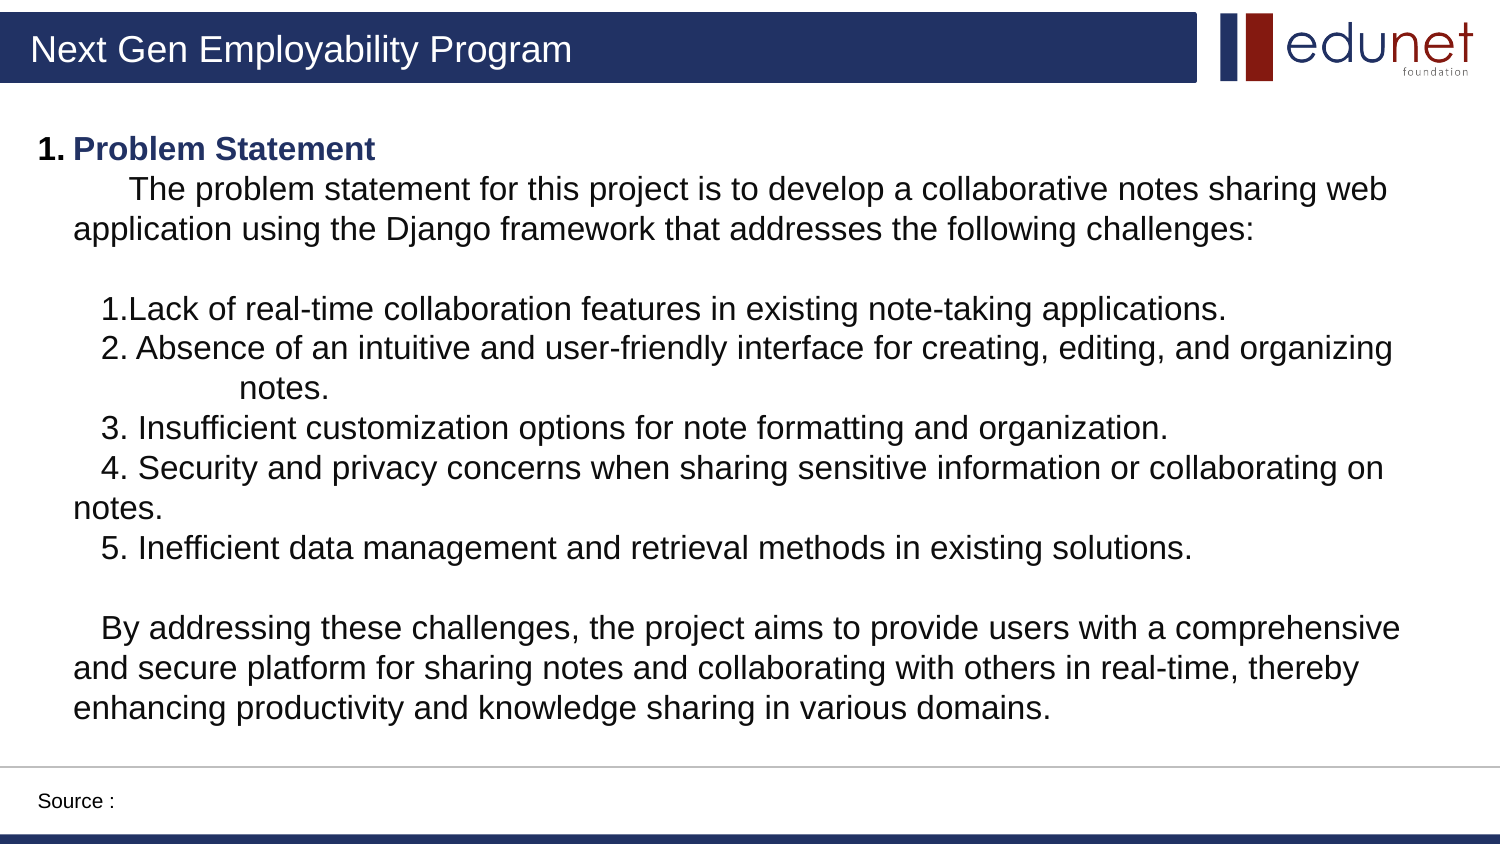

Problem Statement
      The problem statement for this project is to develop a collaborative notes sharing web application using the Django framework that addresses the following challenges:
   1.Lack of real-time collaboration features in existing note-taking applications.
   2. Absence of an intuitive and user-friendly interface for creating, editing, and organizing                     notes.
   3. Insufficient customization options for note formatting and organization.
   4. Security and privacy concerns when sharing sensitive information or collaborating on notes.
   5. Inefficient data management and retrieval methods in existing solutions.
   By addressing these challenges, the project aims to provide users with a comprehensive and secure platform for sharing notes and collaborating with others in real-time, thereby enhancing productivity and knowledge sharing in various domains.
Source :